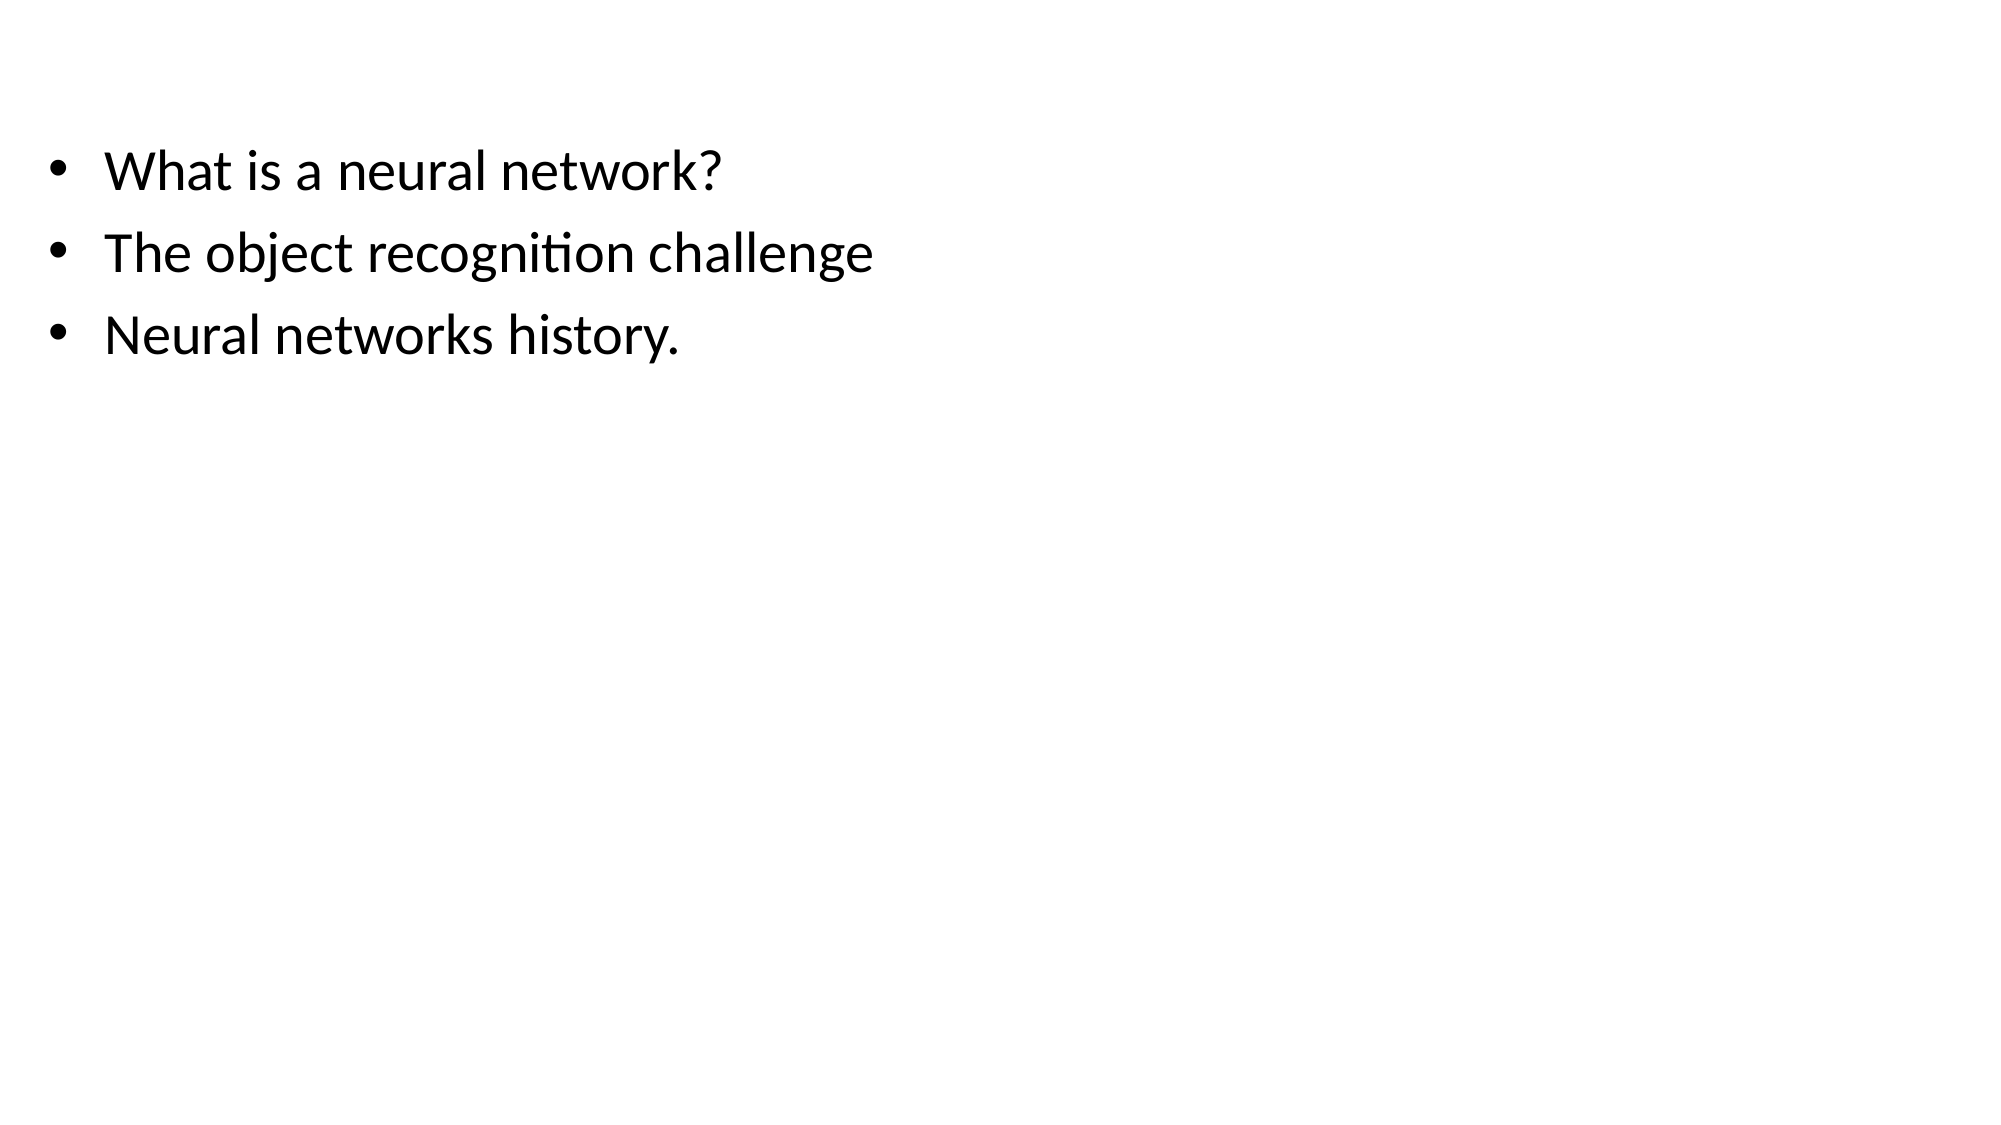

#
What is a neural network?
The object recognition challenge
Neural networks history.